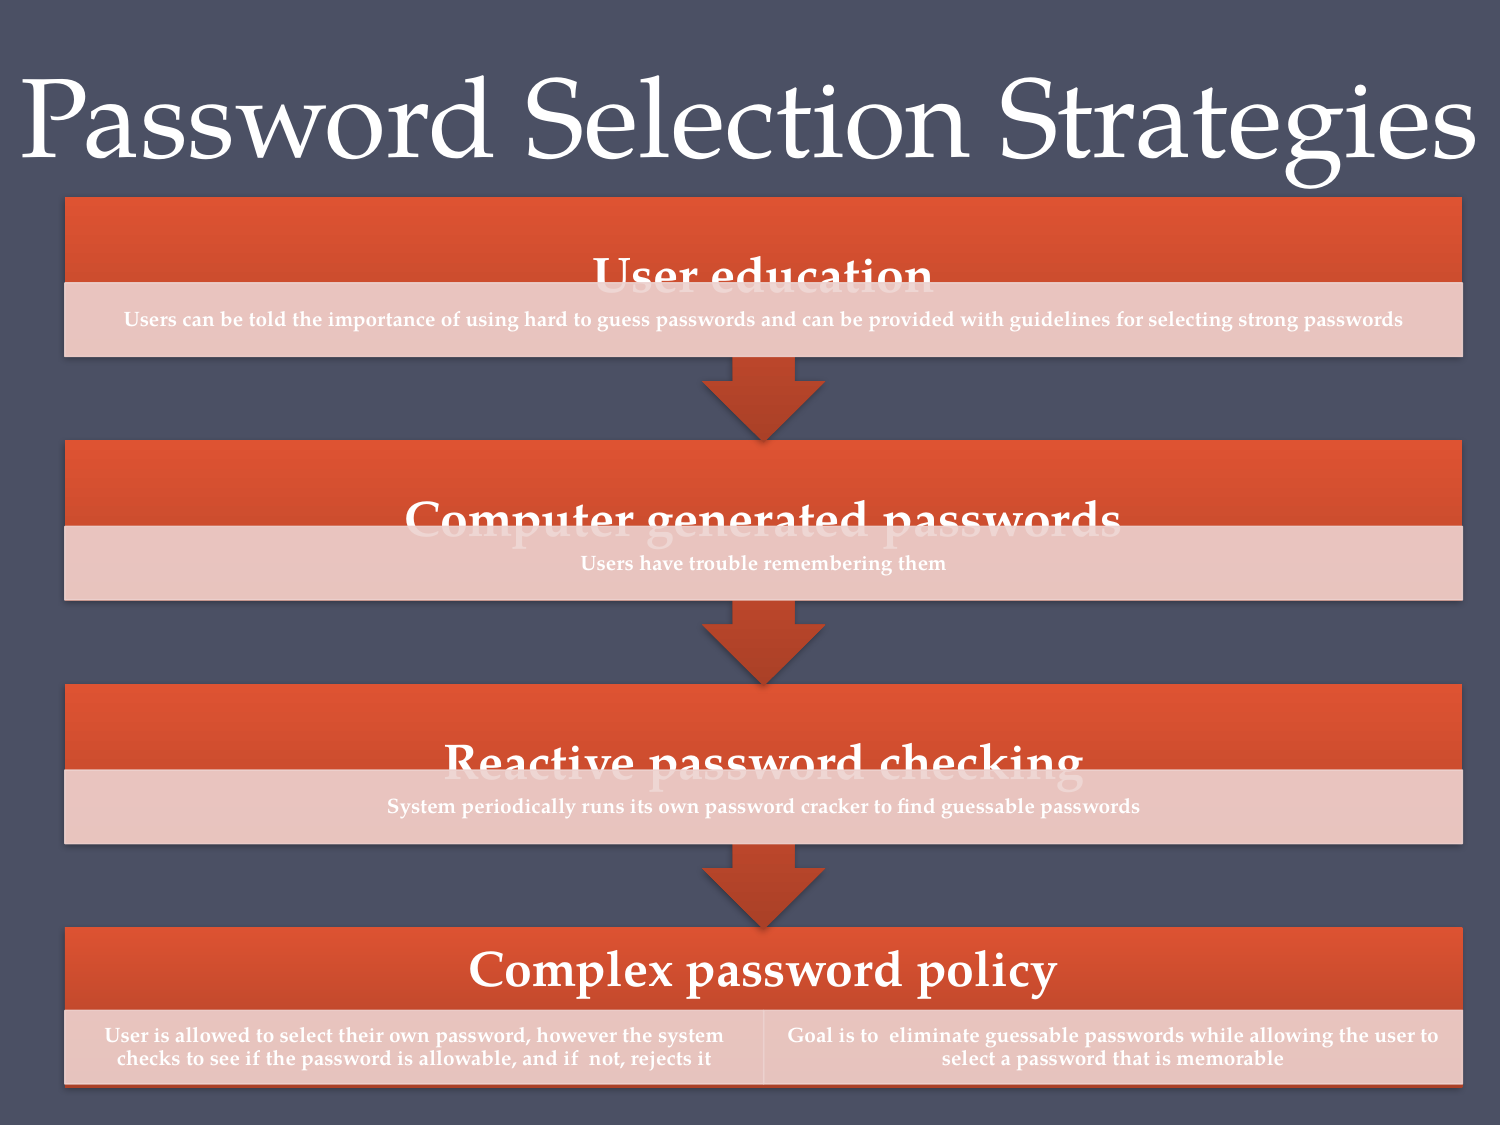

Password Selection Strategies
Complex password policy
User is allowed to select their own password, however the system checks to see if the password is allowable, and if  not, rejects it
Goal is to  eliminate guessable passwords while allowing the user to select a password that is memorable
Reactive password checking
System periodically runs its own password cracker to find guessable passwords
Computer generated passwords
Users have trouble remembering them
User education
Users can be told the importance of using hard to guess passwords and can be provided with guidelines for selecting strong passwords